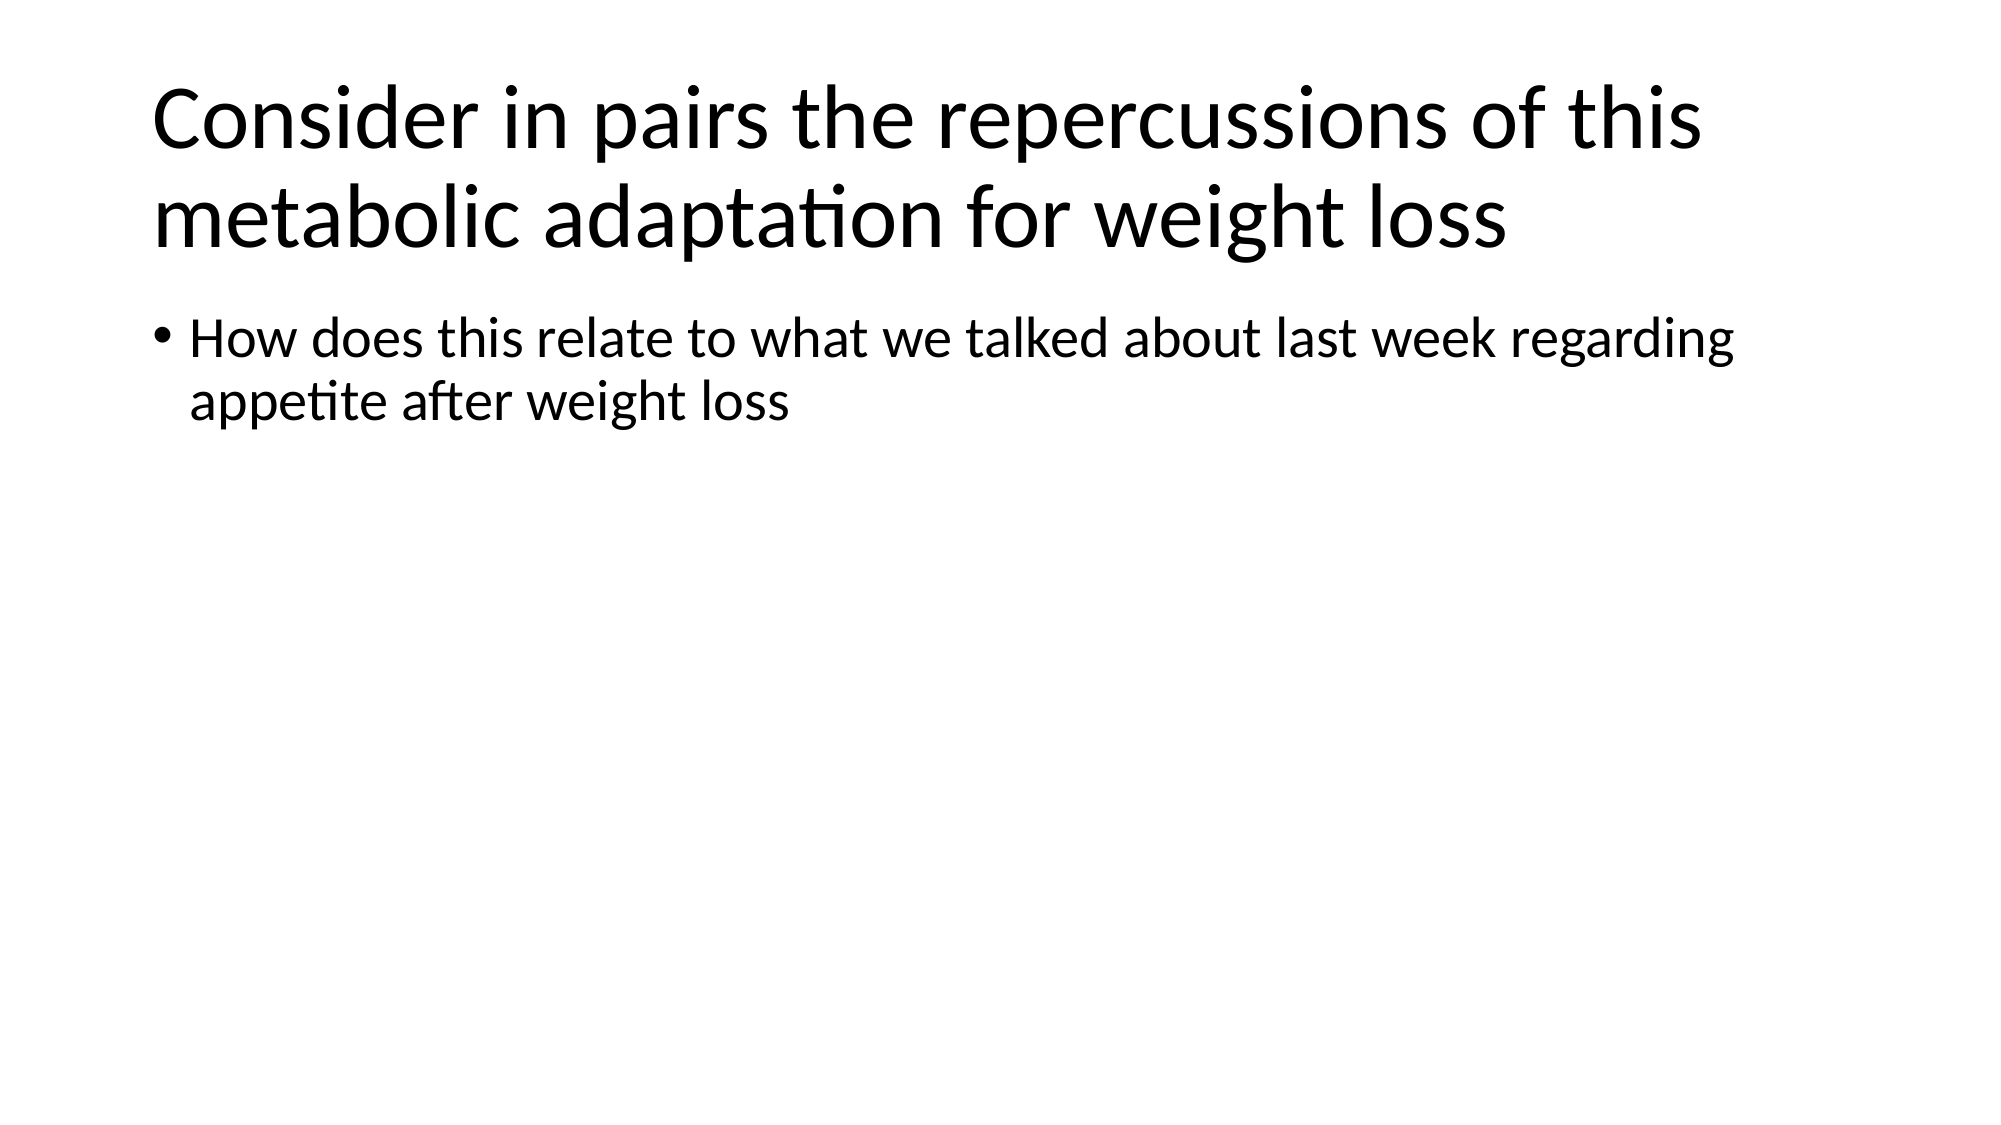

# Consider in pairs the repercussions of this metabolic adaptation for weight loss
How does this relate to what we talked about last week regarding appetite after weight loss